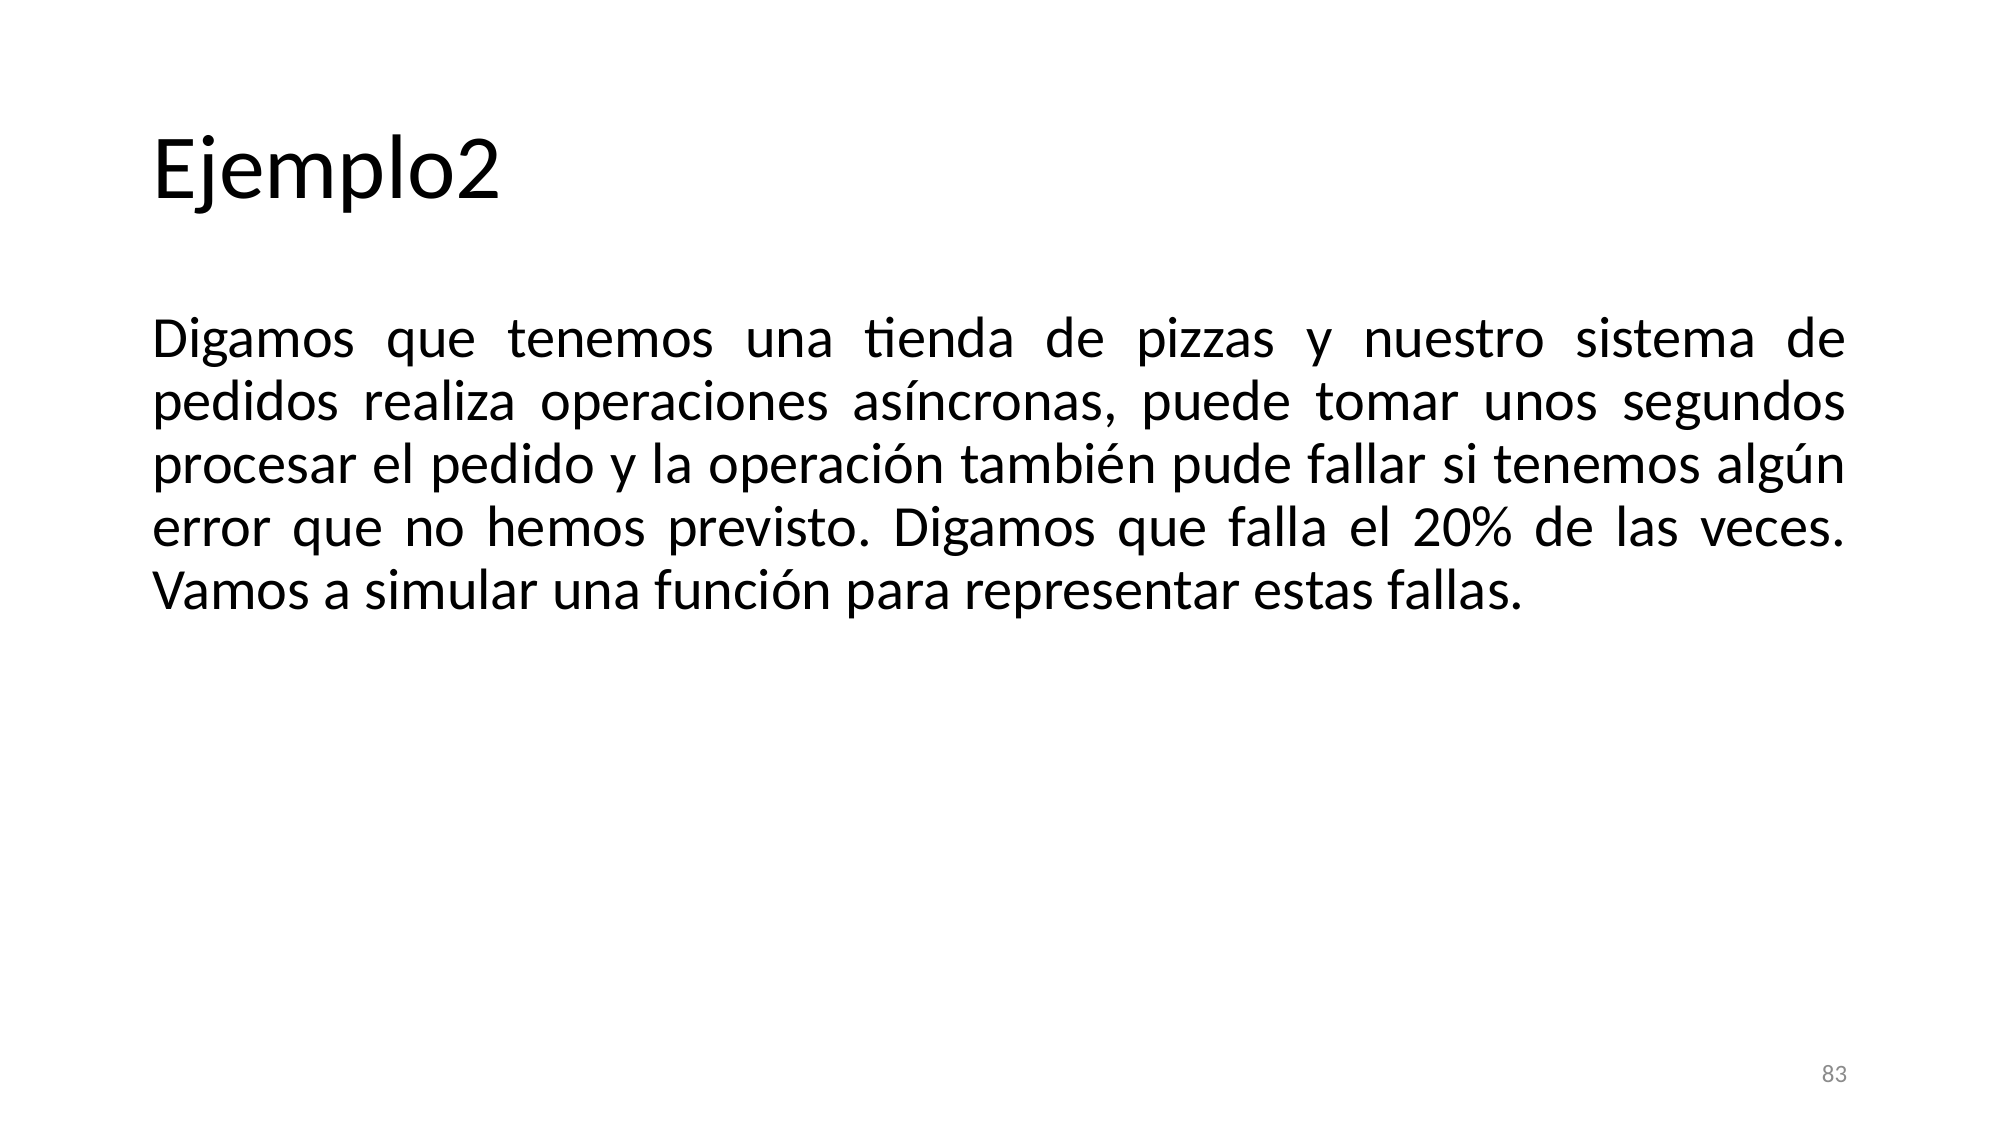

# Ejemplo2
Digamos que tenemos una tienda de pizzas y nuestro sistema de pedidos realiza operaciones asíncronas, puede tomar unos segundos procesar el pedido y la operación también pude fallar si tenemos algún error que no hemos previsto. Digamos que falla el 20% de las veces. Vamos a simular una función para representar estas fallas.
83